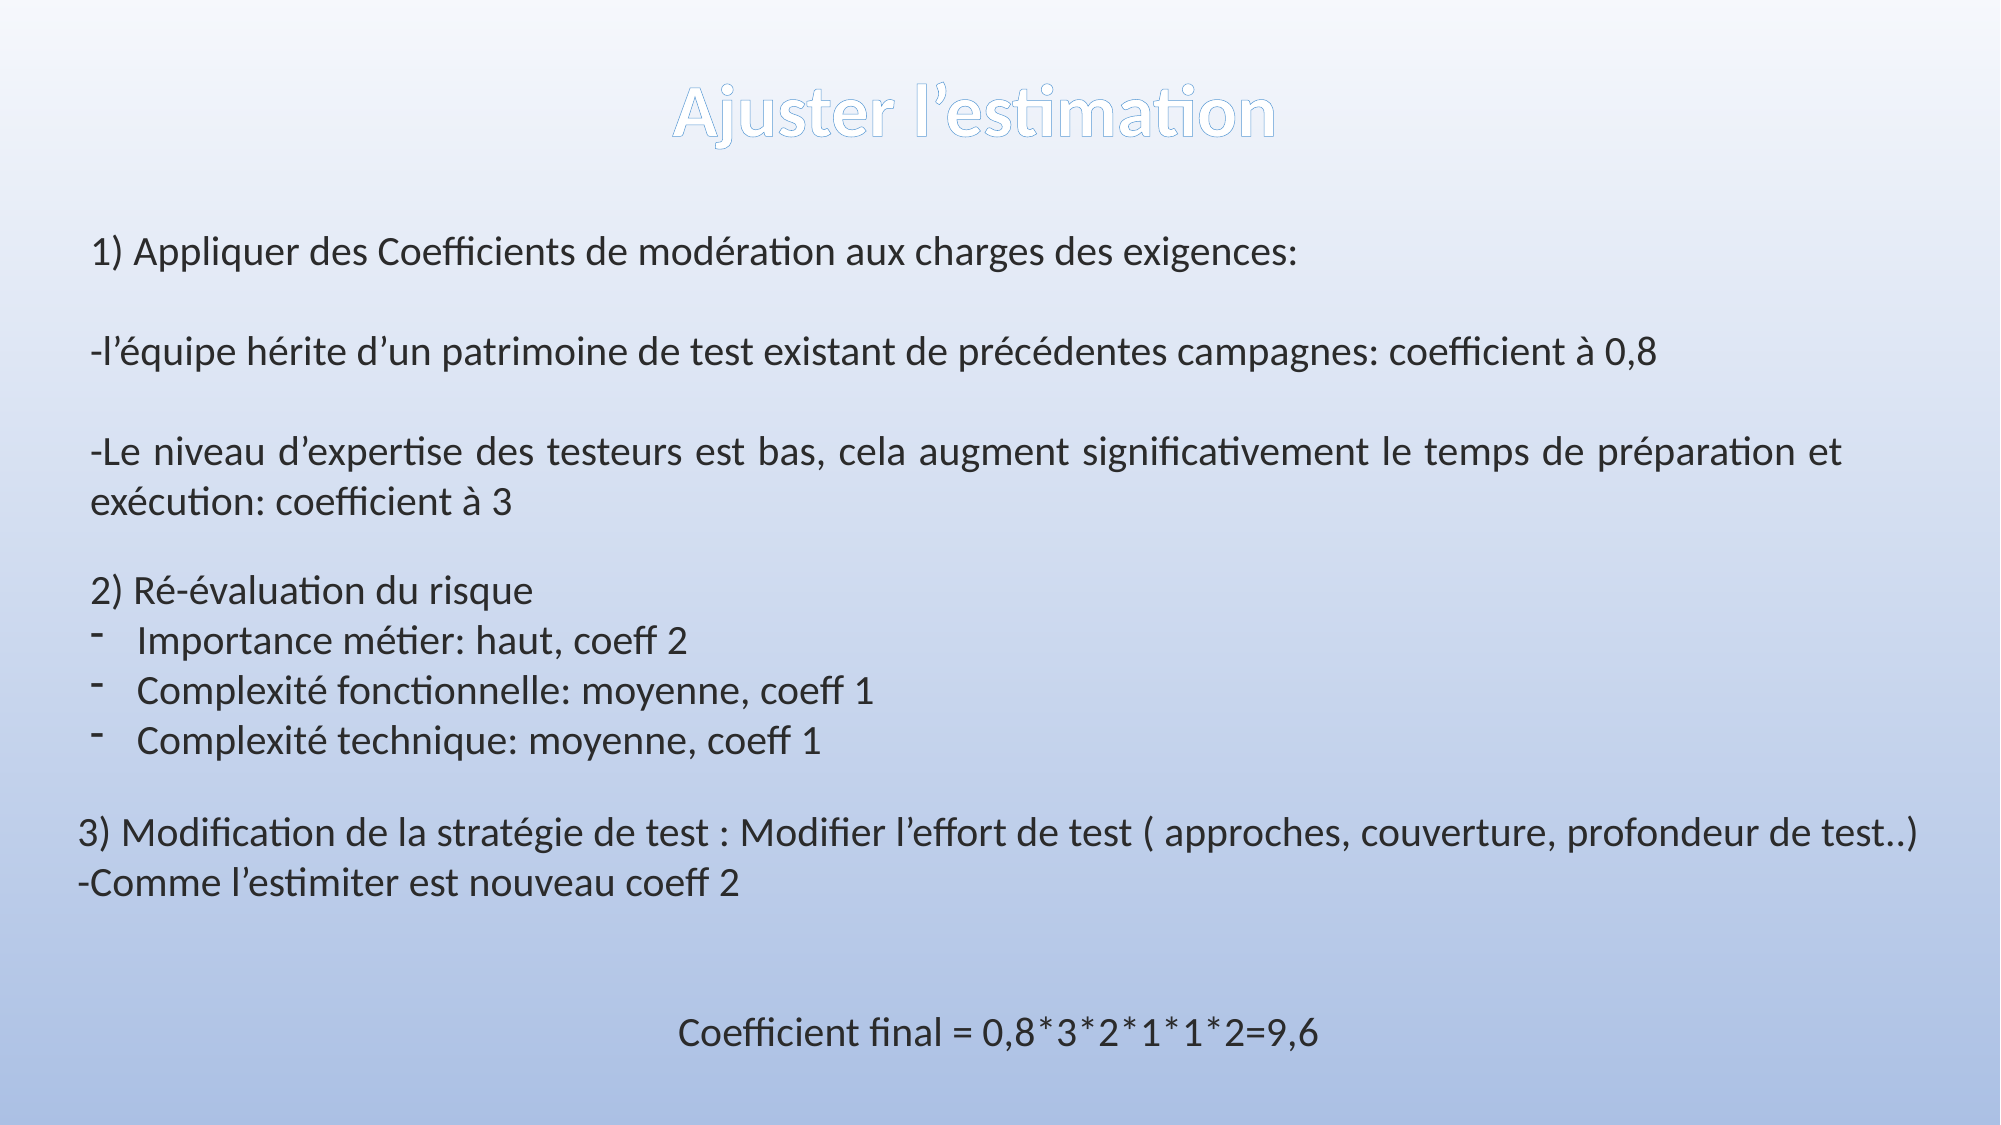

Ajuster l’estimation

1) Appliquer des Coefficients de modération aux charges des exigences:

-l’équipe hérite d’un patrimoine de test existant de précédentes campagnes: coefficient à 0,8

-Le niveau d’expertise des testeurs est bas, cela augment significativement le temps de préparation et exécution: coefficient à 3
2) Ré-évaluation du risque
Importance métier: haut, coeff 2
Complexité fonctionnelle: moyenne, coeff 1
Complexité technique: moyenne, coeff 1

3) Modification de la stratégie de test : Modifier l’effort de test ( approches, couverture, profondeur de test..)
-Comme l’estimiter est nouveau coeff 2

Coefficient final = 0,8*3*2*1*1*2=9,6